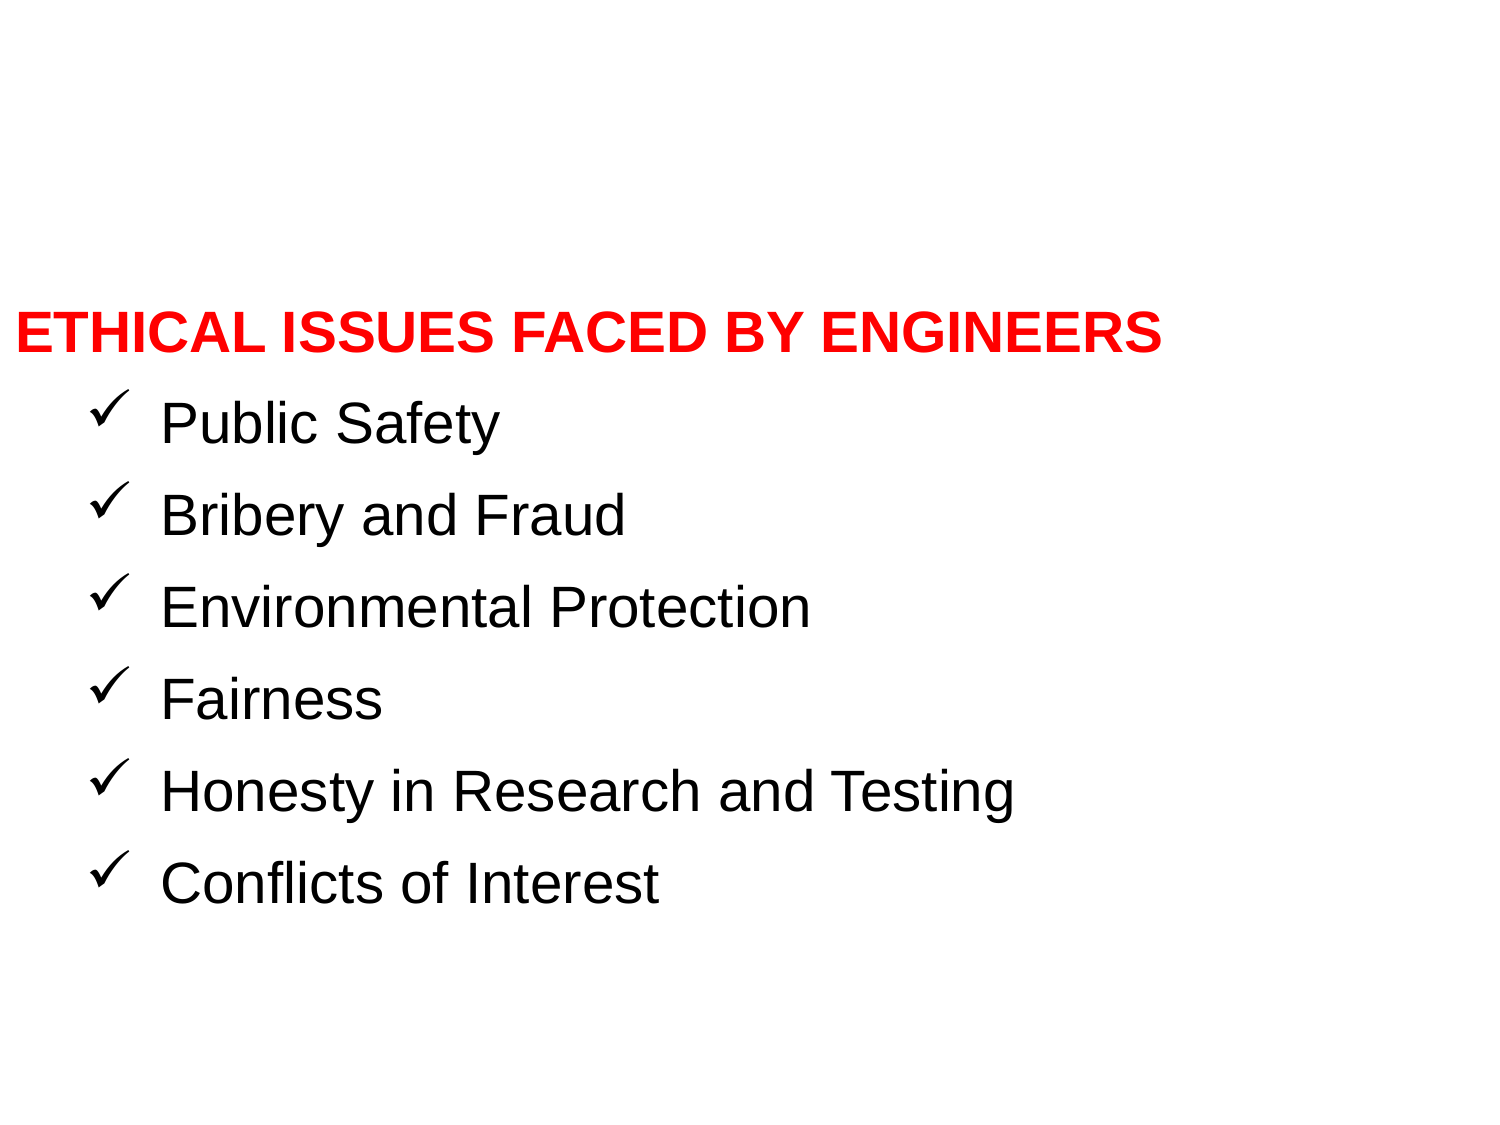

# ETHICAL ISSUES FACED BY ENGINEERS
Public Safety
Bribery and Fraud
Environmental Protection
Fairness
Honesty in Research and Testing
Conflicts of Interest